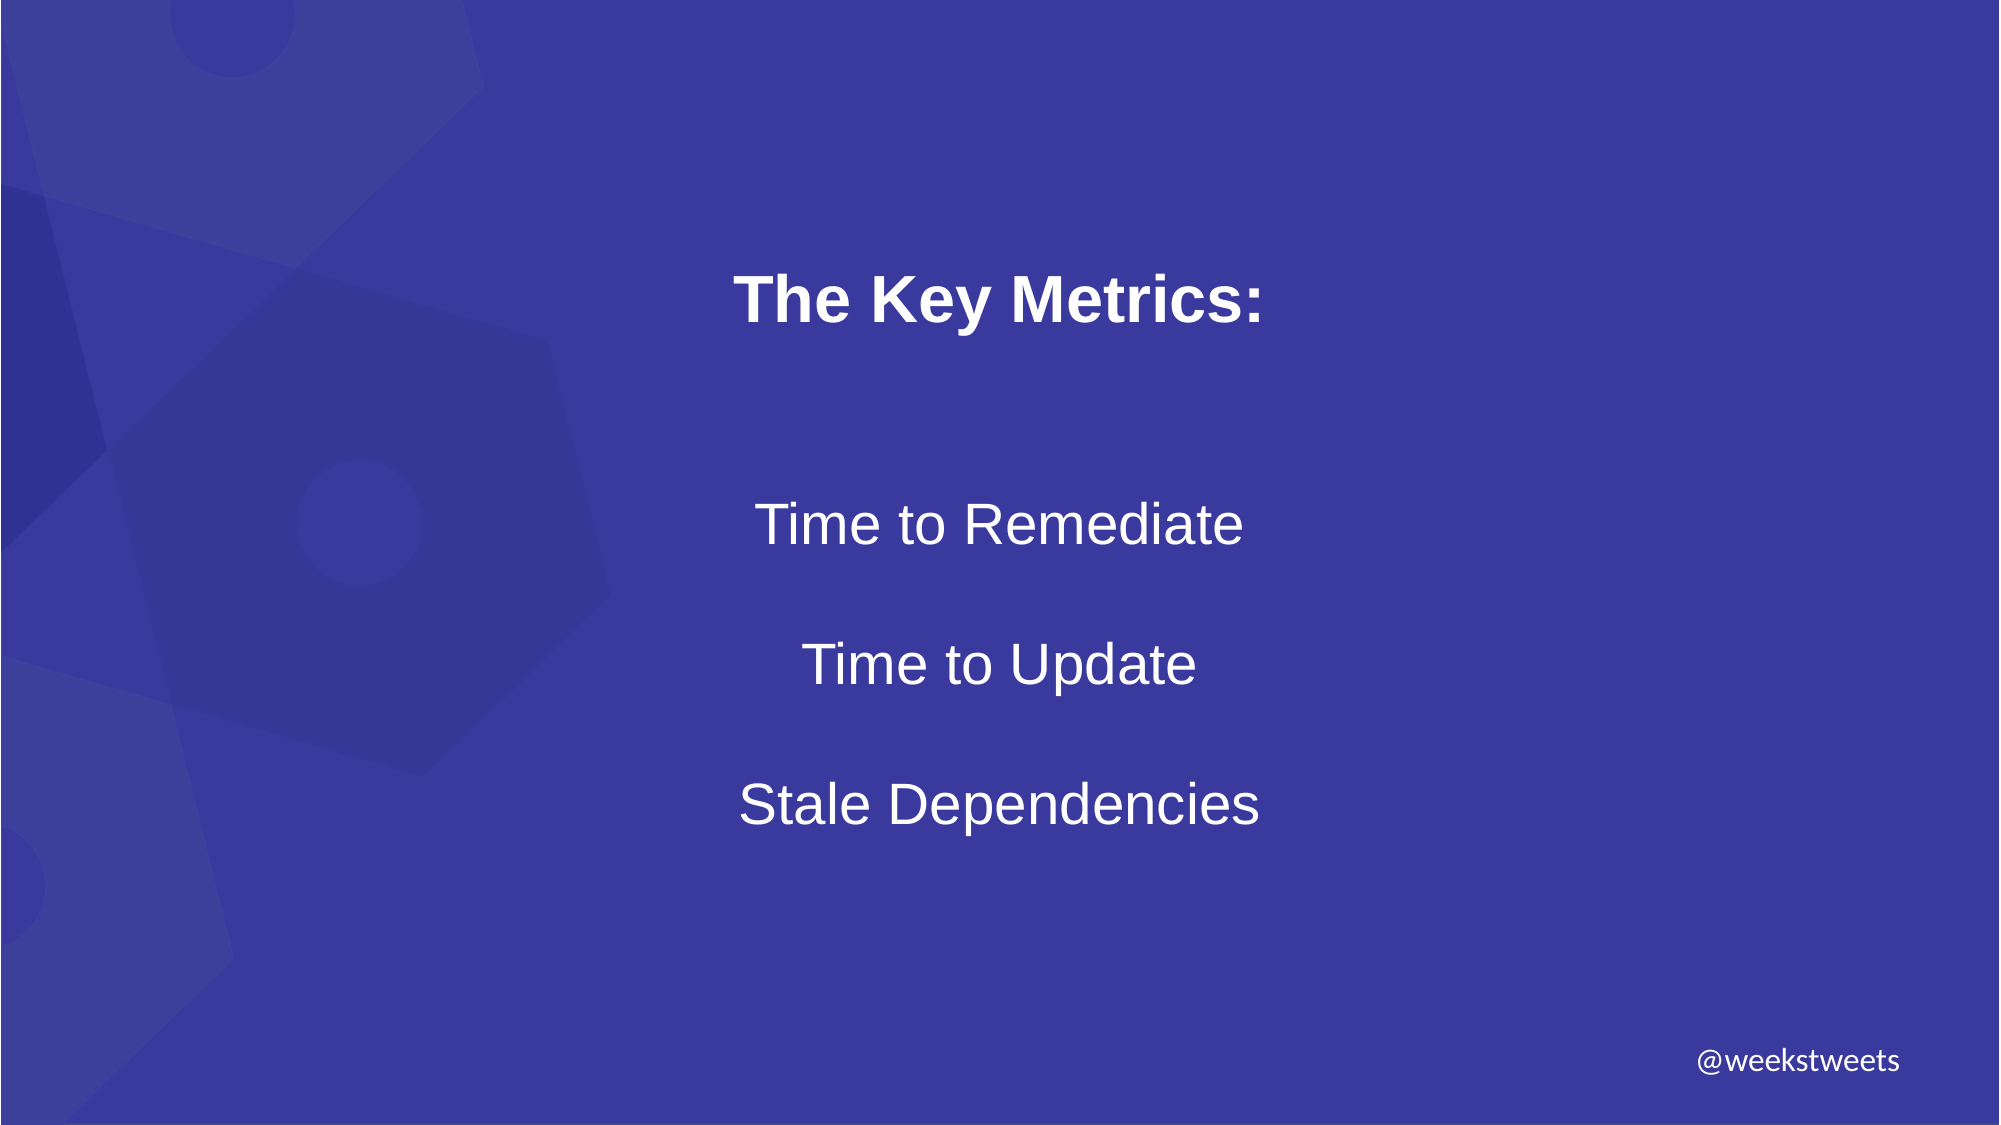

The Key Metrics:

Time to Remediate
Time to Update
Stale Dependencies
@weekstweets